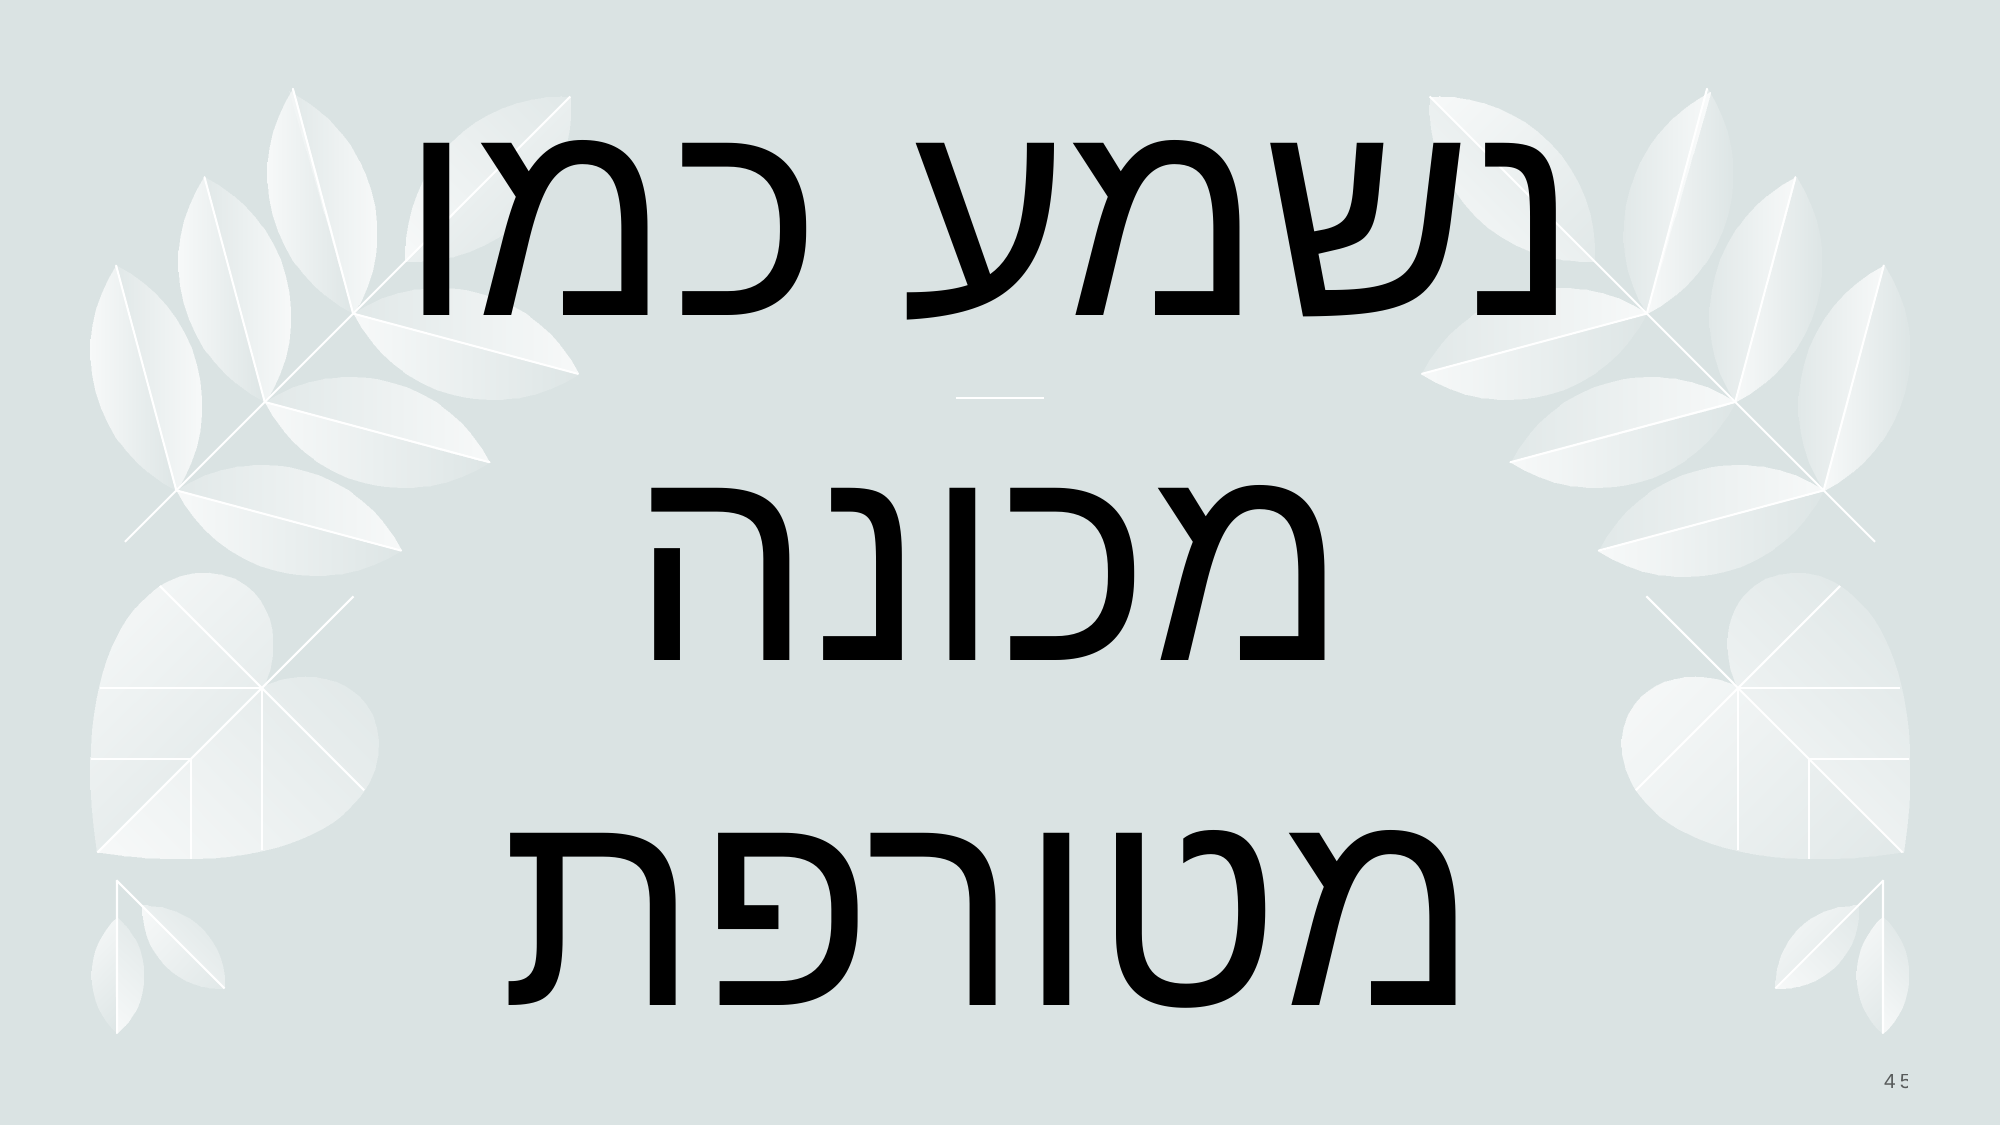

# טוב זה נשמע כמו מכונה מטורפת
45